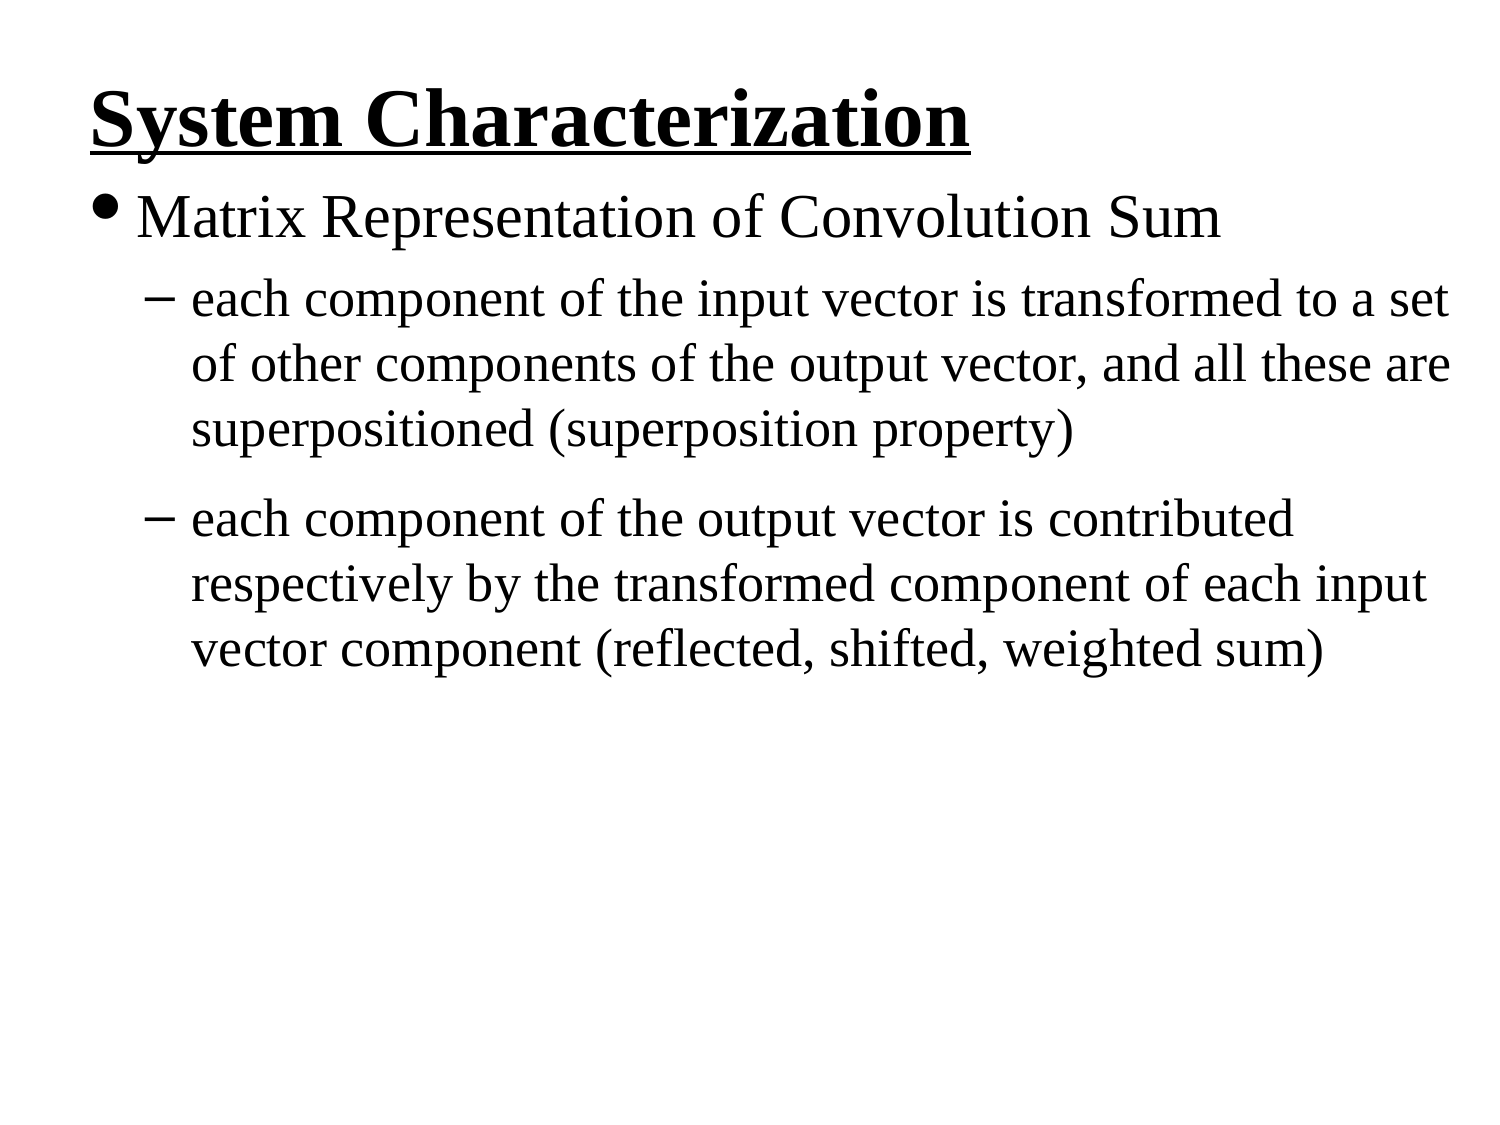

System Characterization
Matrix Representation of Convolution Sum
each component of the input vector is transformed to a set of other components of the output vector, and all these are superpositioned (superposition property)
each component of the output vector is contributed respectively by the transformed component of each input vector component (reflected, shifted, weighted sum)